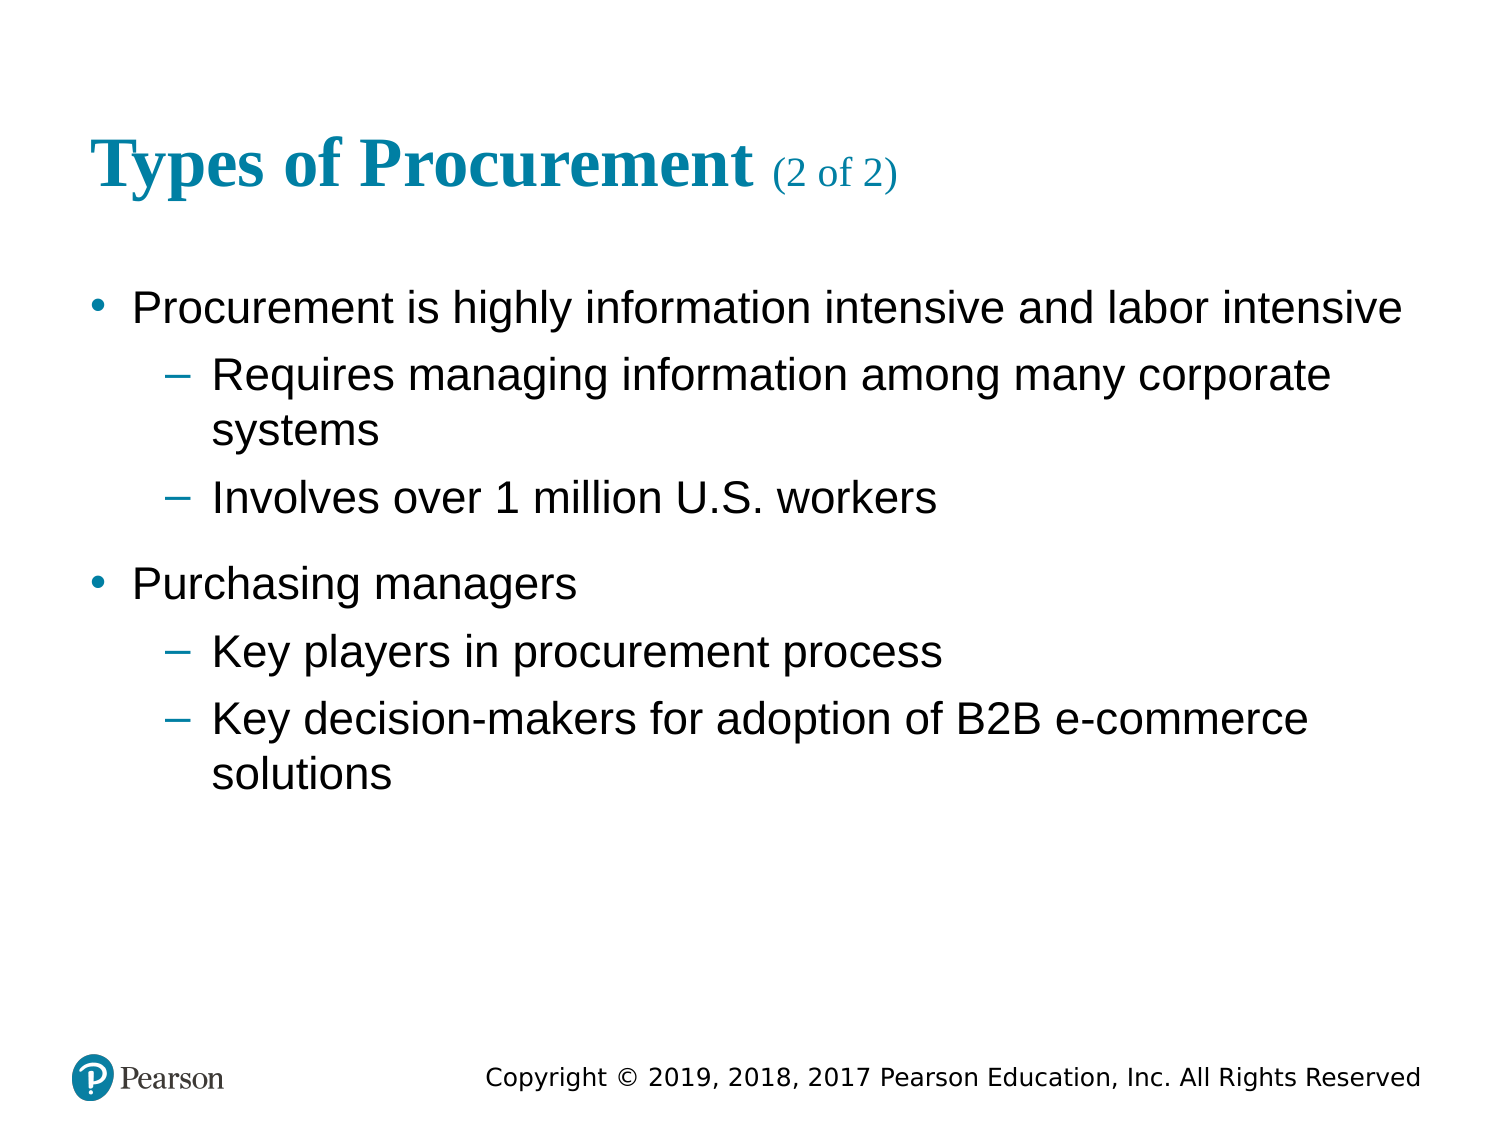

# Types of Procurement (2 of 2)
Procurement is highly information intensive and labor intensive
Requires managing information among many corporate systems
Involves over 1 million U.S. workers
Purchasing managers
Key players in procurement process
Key decision-makers for adoption of B2B e-commerce solutions